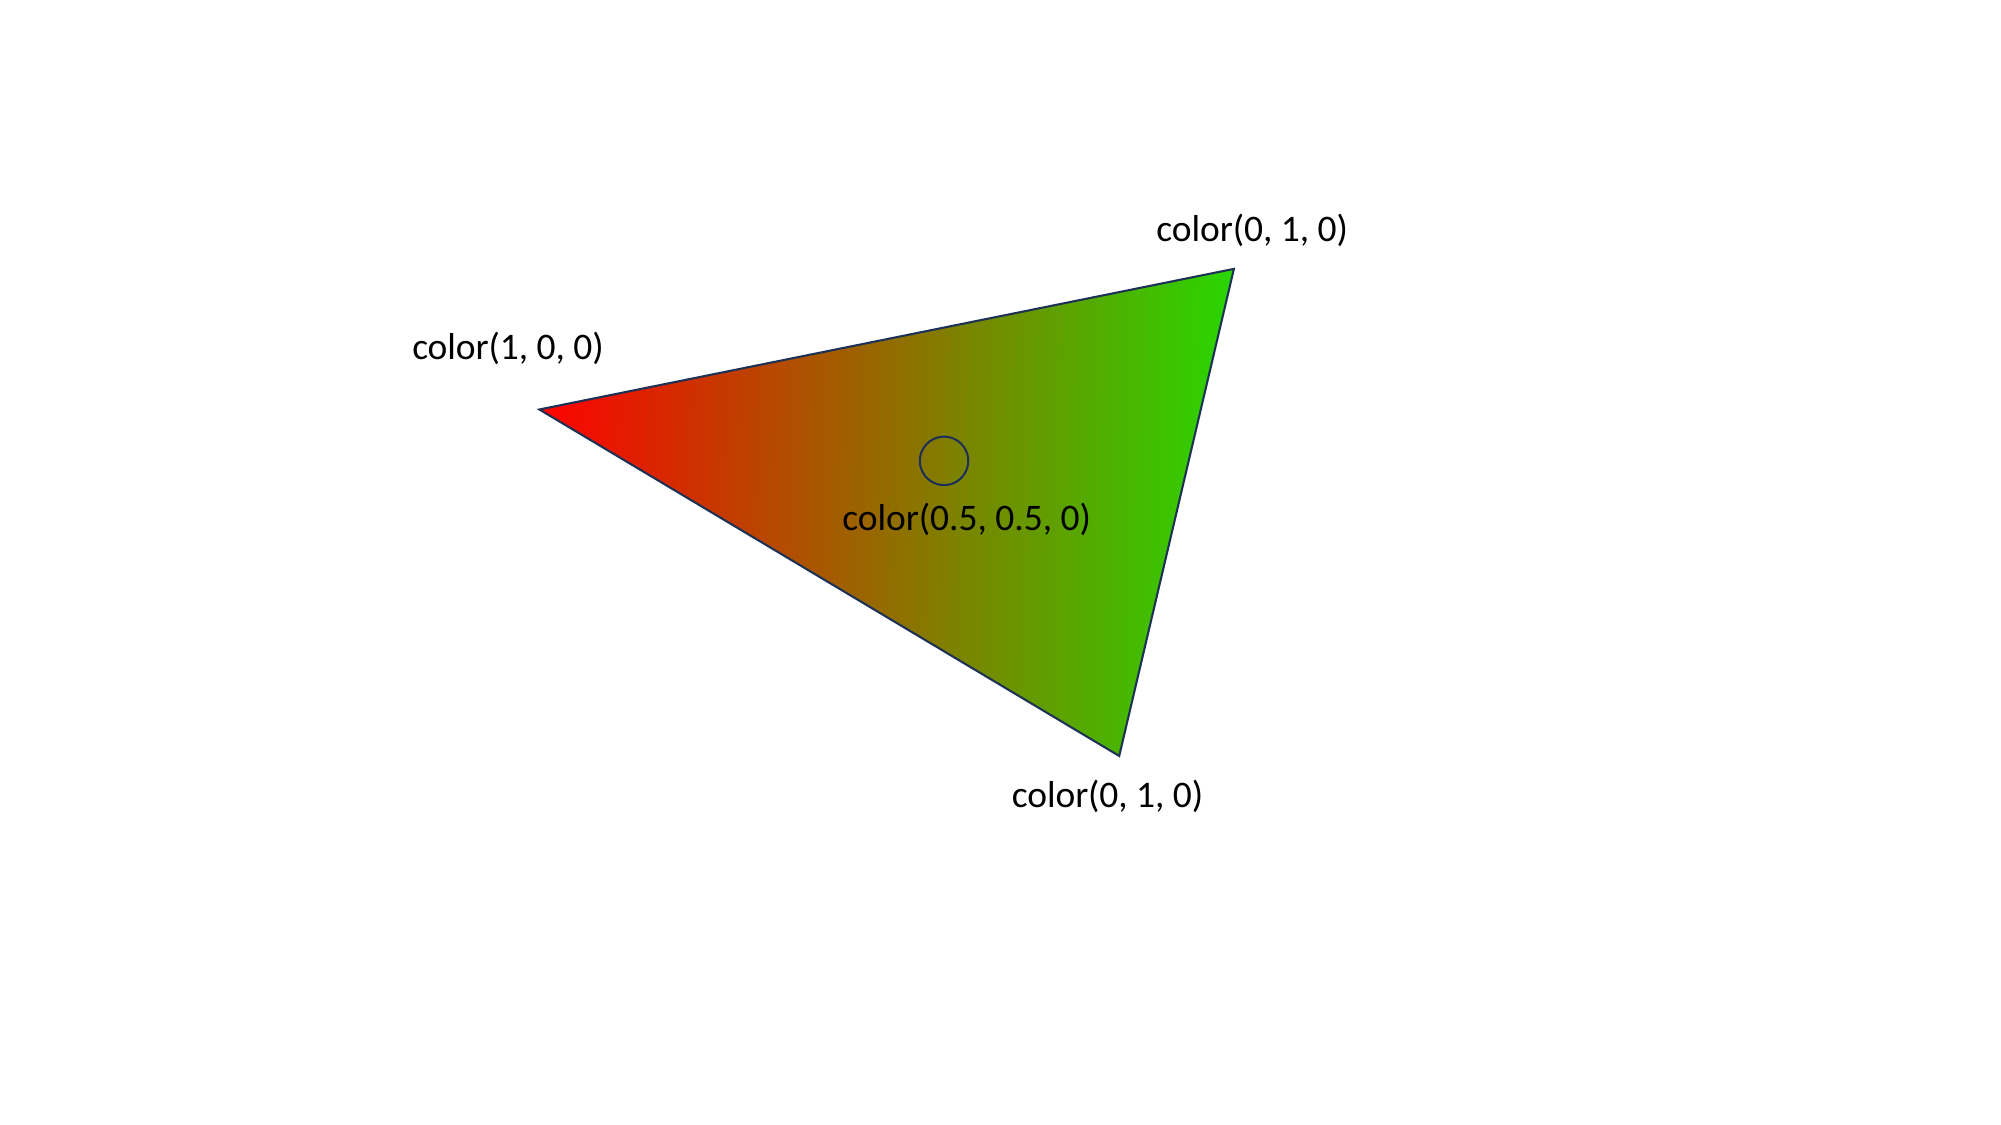

color(0, 1, 0)
color(1, 0, 0)

color(0.5, 0.5, 0)
color(0, 1, 0)